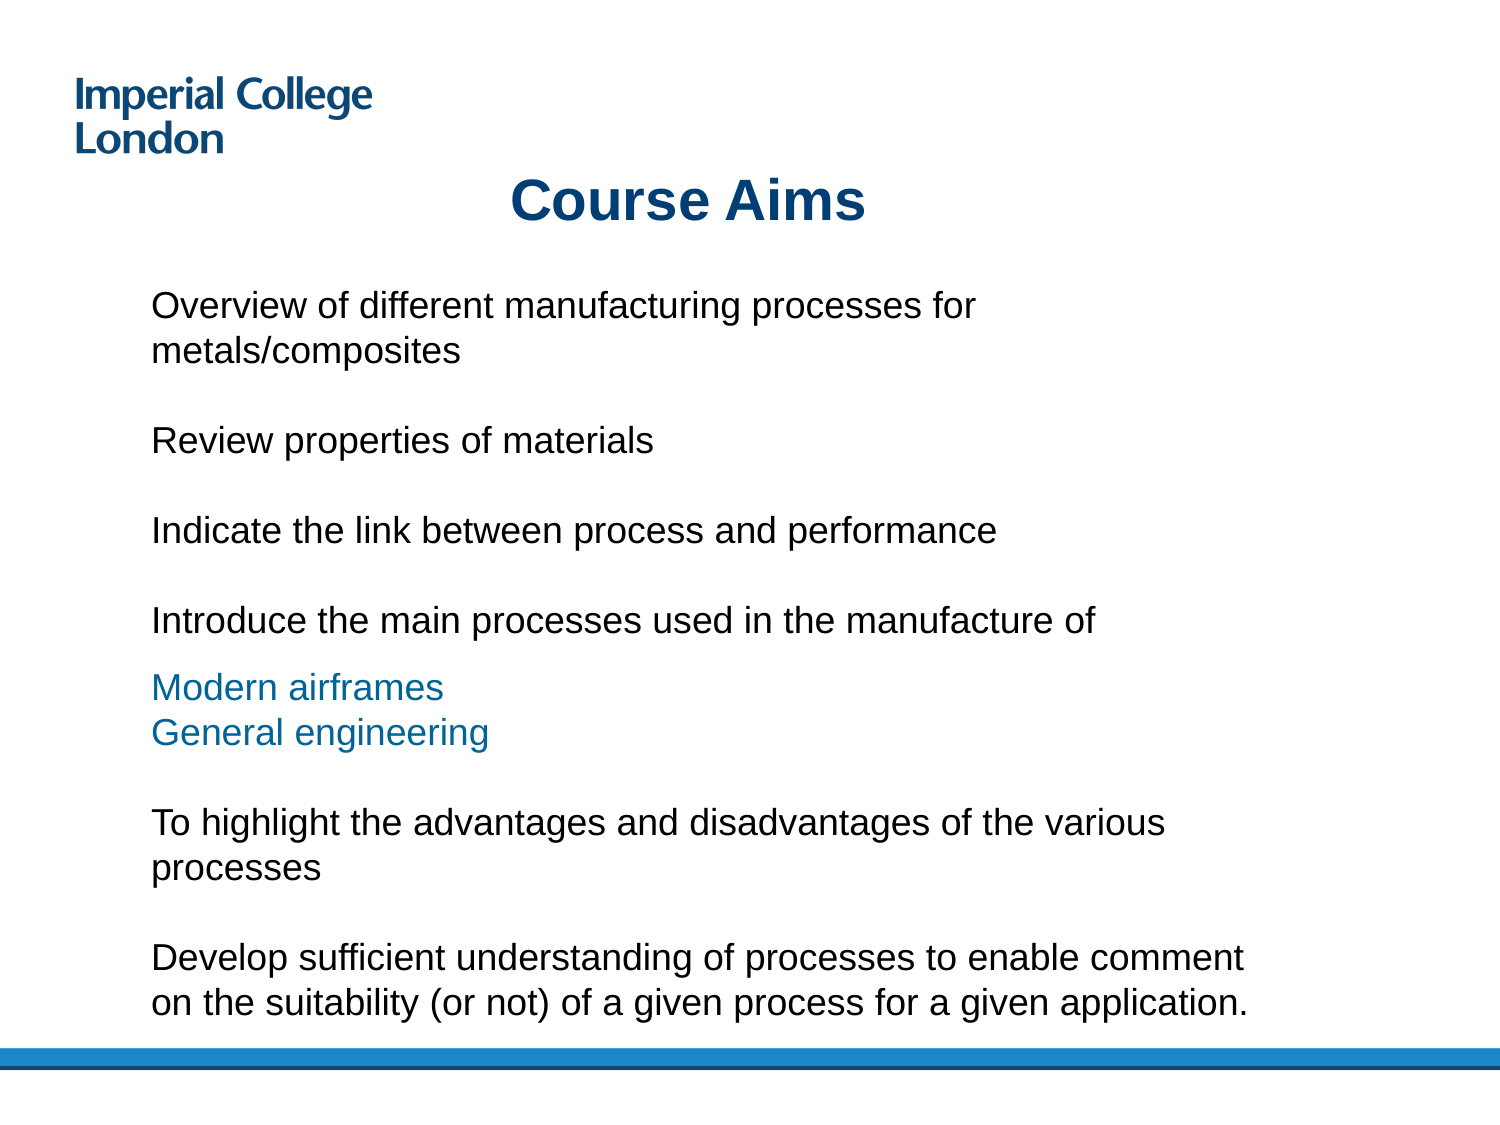

Course Aims
Overview of different manufacturing processes for   metals/composites

Review properties of materials

Indicate the link between process and performance

Introduce the main processes used in the manufacture of
Modern airframes
General engineering

To highlight the advantages and disadvantages of the various processes

Develop sufficient understanding of processes to enable comment on the suitability (or not) of a given process for a given application.